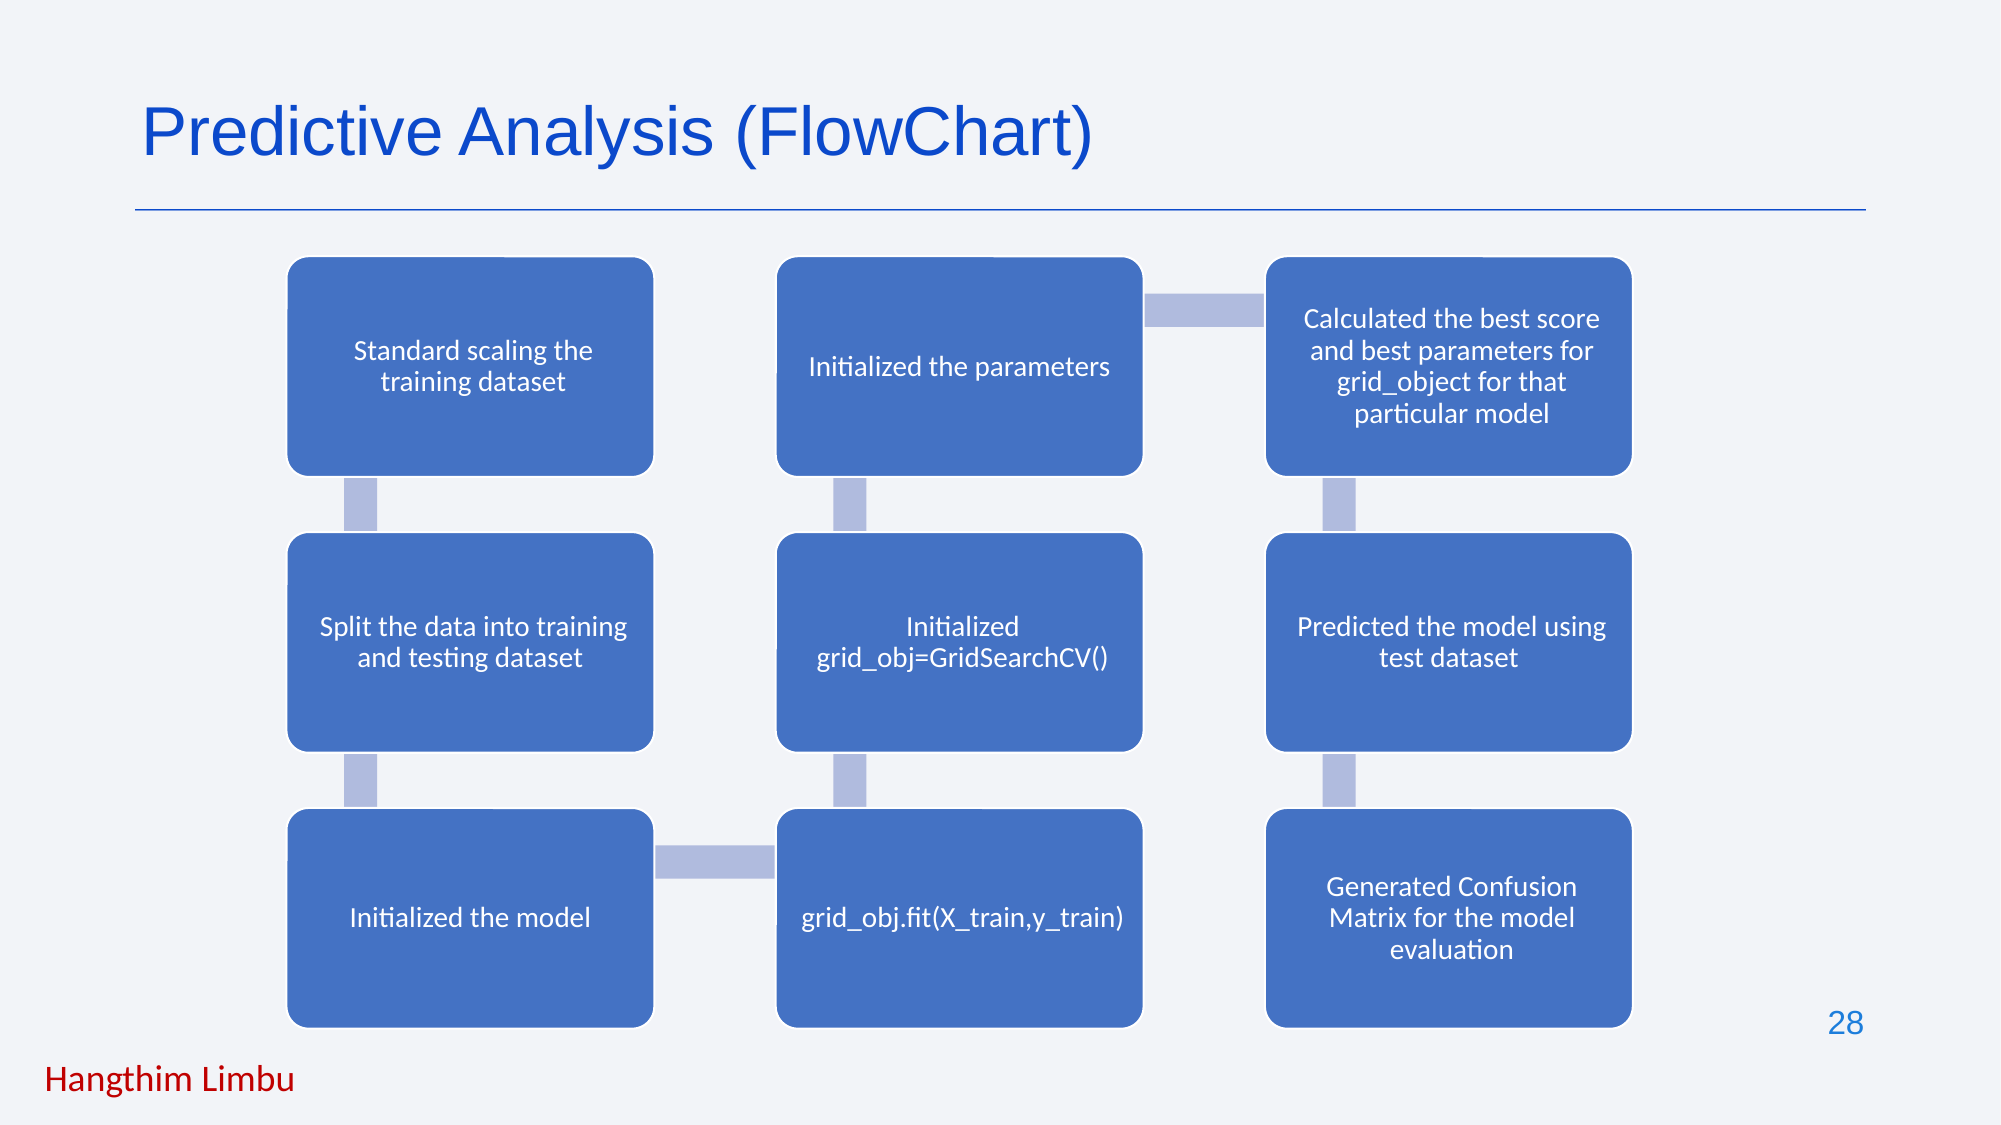

Predictive Analysis (FlowChart)
Standard scaling the training dataset
Split the data into training and testing dataset
Initialized the model
grid_obj.fit(X_train,y_train)
Initialized grid_obj=GridSearchCV()
Initialized the parameters
Calculated the best score and best parameters for grid_object for that particular model
Predicted the model using test dataset
Generated Confusion Matrix for the model evaluation
28